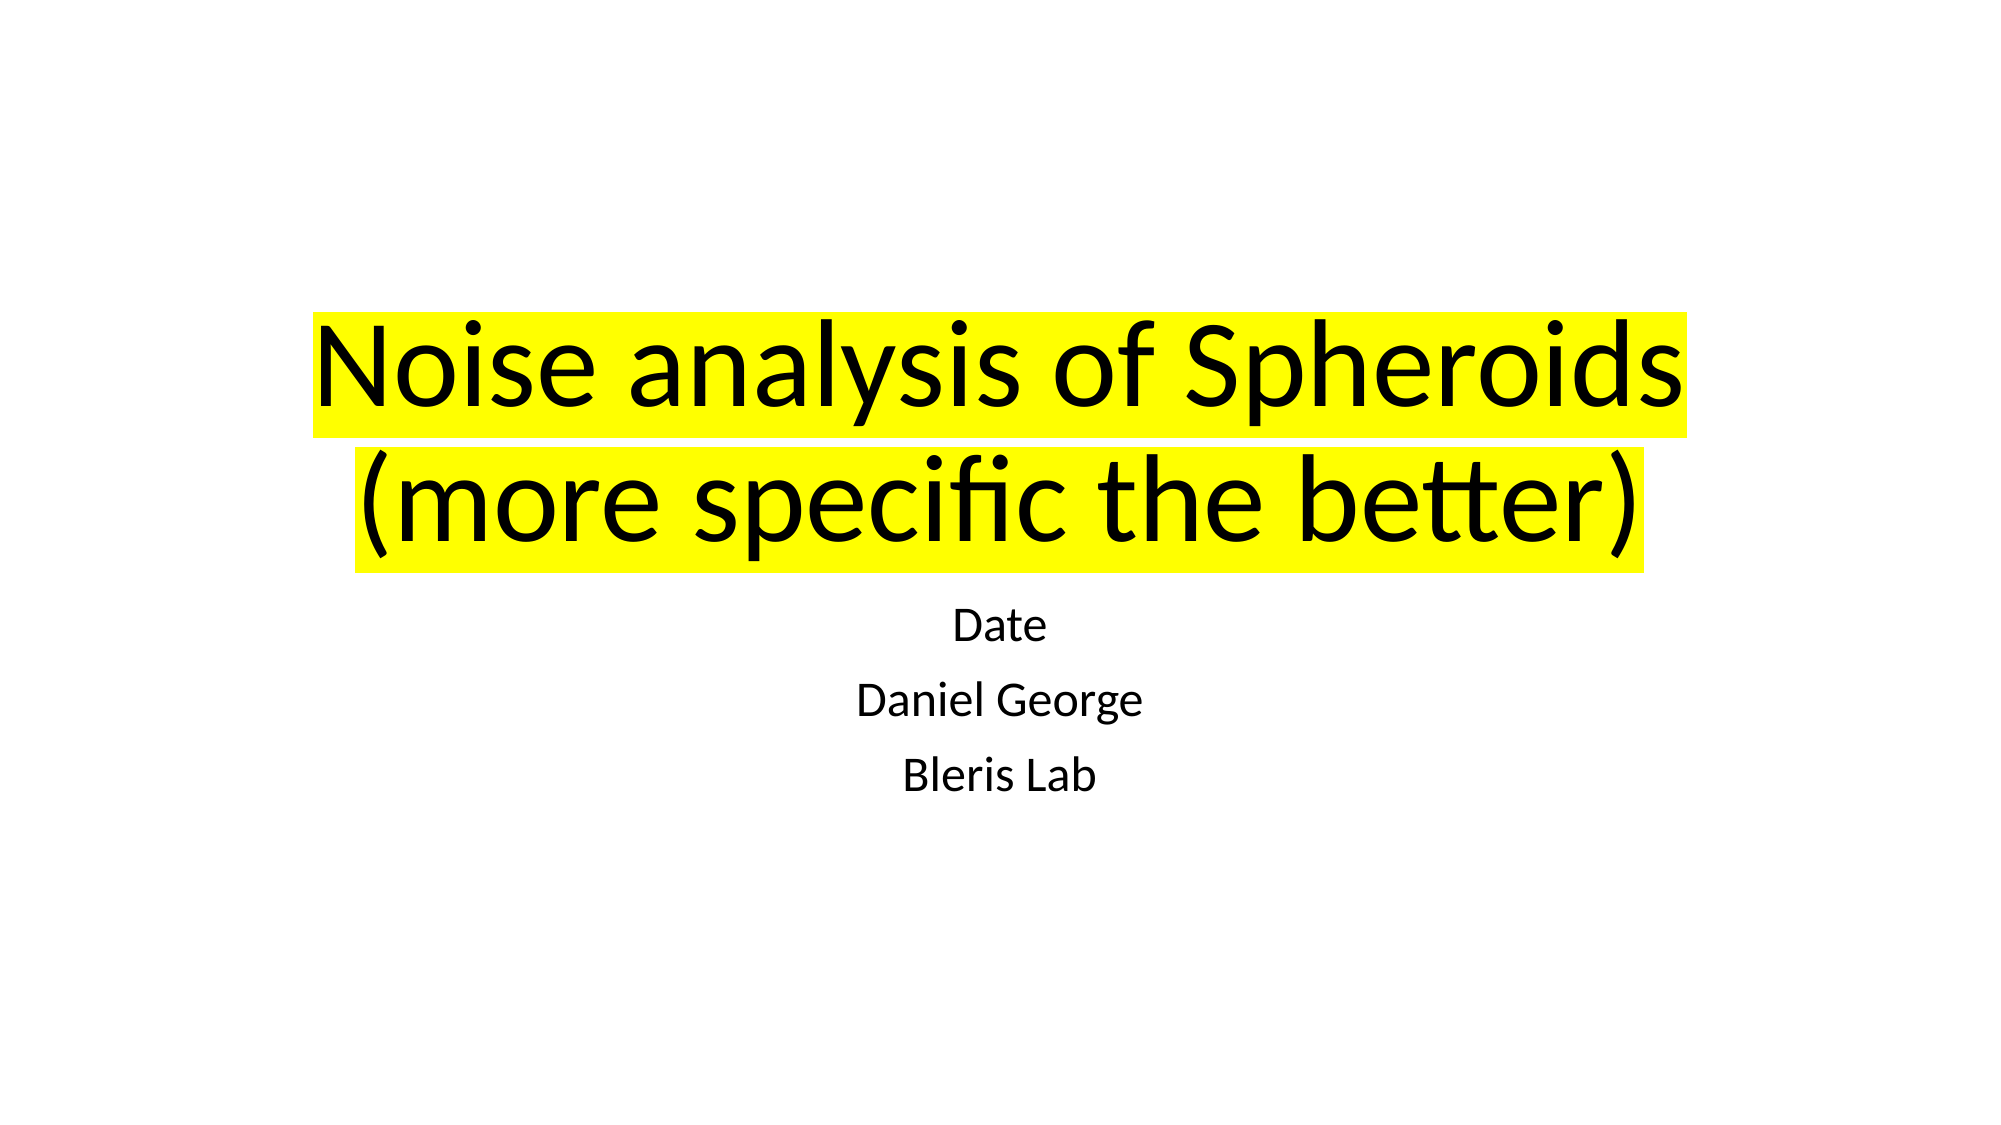

# Noise analysis of Spheroids (more specific the better)
Date
Daniel George
Bleris Lab